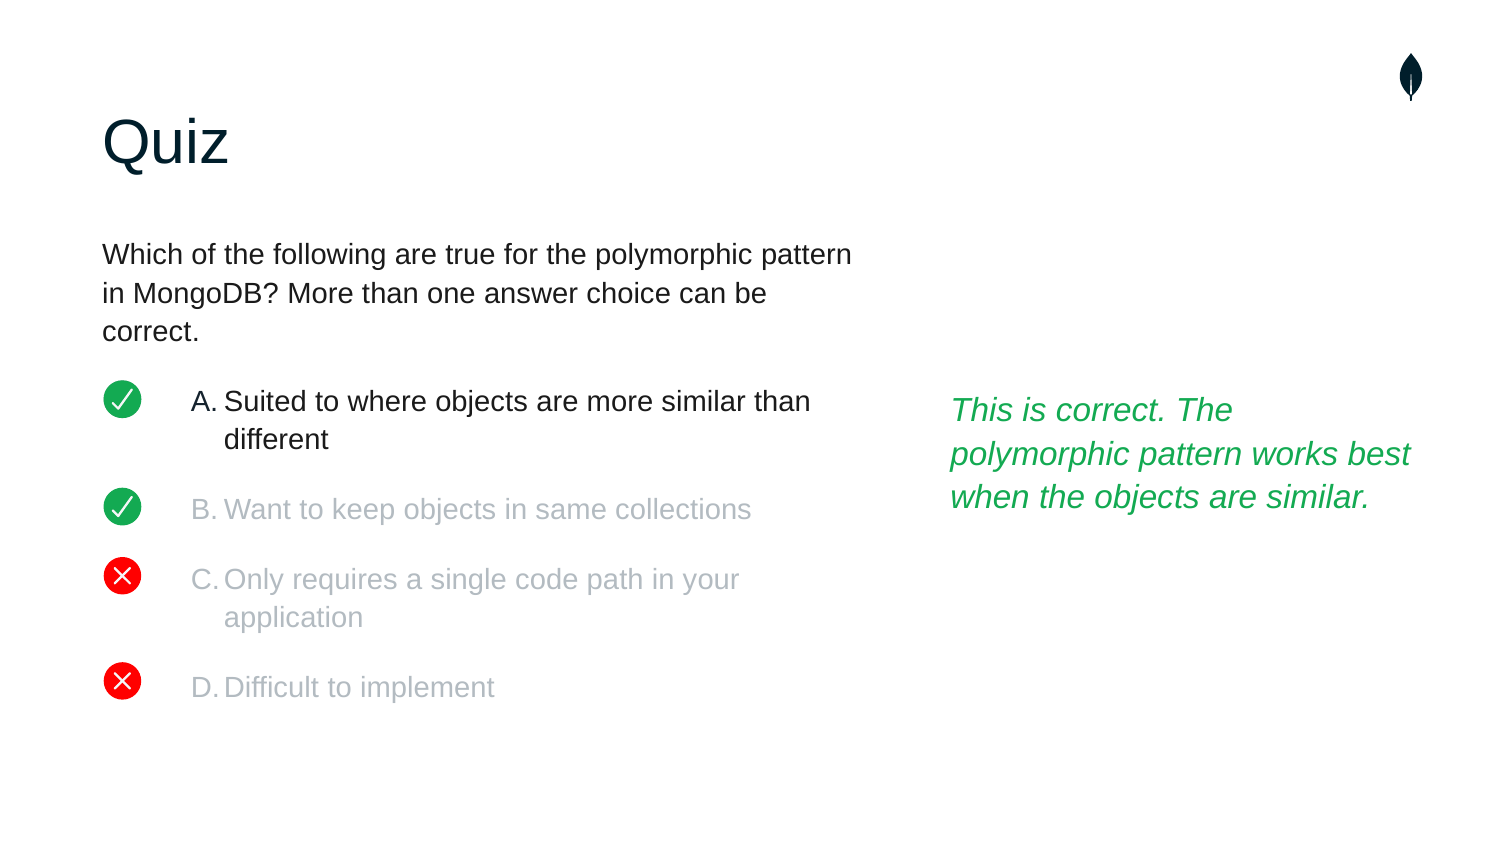

# Quiz
Which of the following are true for the polymorphic pattern in MongoDB? More than one answer choice can be correct.
Suited to where objects are more similar than different
Want to keep objects in same collections
Only requires a single code path in your application
Difficult to implement
This is correct. The polymorphic pattern works best when the objects are similar.